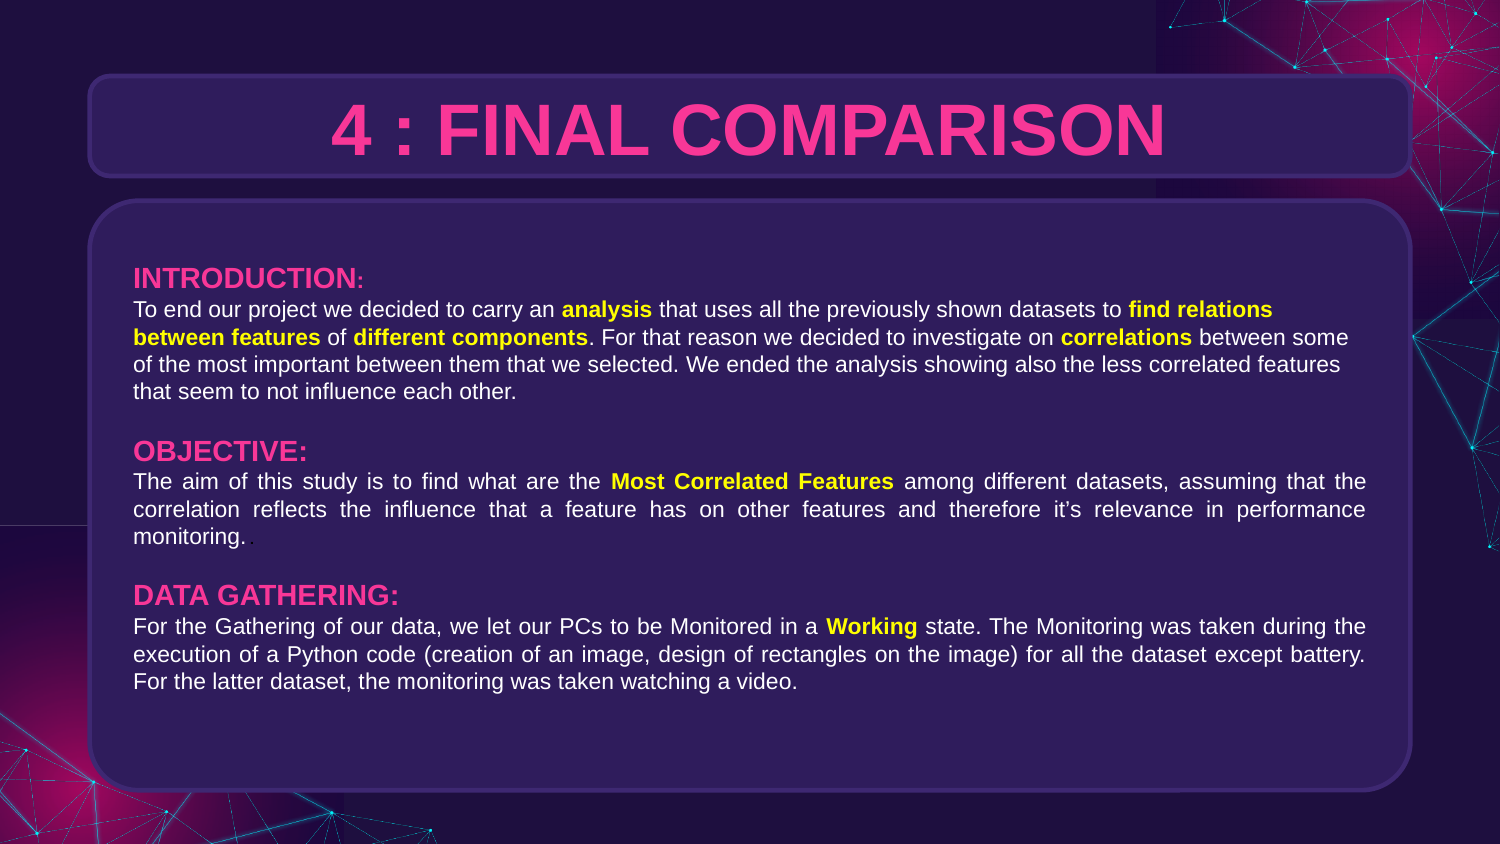

# 4 : FINAL COMPARISON
INTRODUCTION:
To end our project we decided to carry an analysis that uses all the previously shown datasets to find relations between features of different components. For that reason we decided to investigate on correlations between some of the most important between them that we selected. We ended the analysis showing also the less correlated features that seem to not influence each other.
OBJECTIVE:
The aim of this study is to find what are the Most Correlated Features among different datasets, assuming that the correlation reflects the influence that a feature has on other features and therefore it’s relevance in performance monitoring..

DATA GATHERING:
For the Gathering of our data, we let our PCs to be Monitored in a Working state. The Monitoring was taken during the execution of a Python code (creation of an image, design of rectangles on the image) for all the dataset except battery. For the latter dataset, the monitoring was taken watching a video.